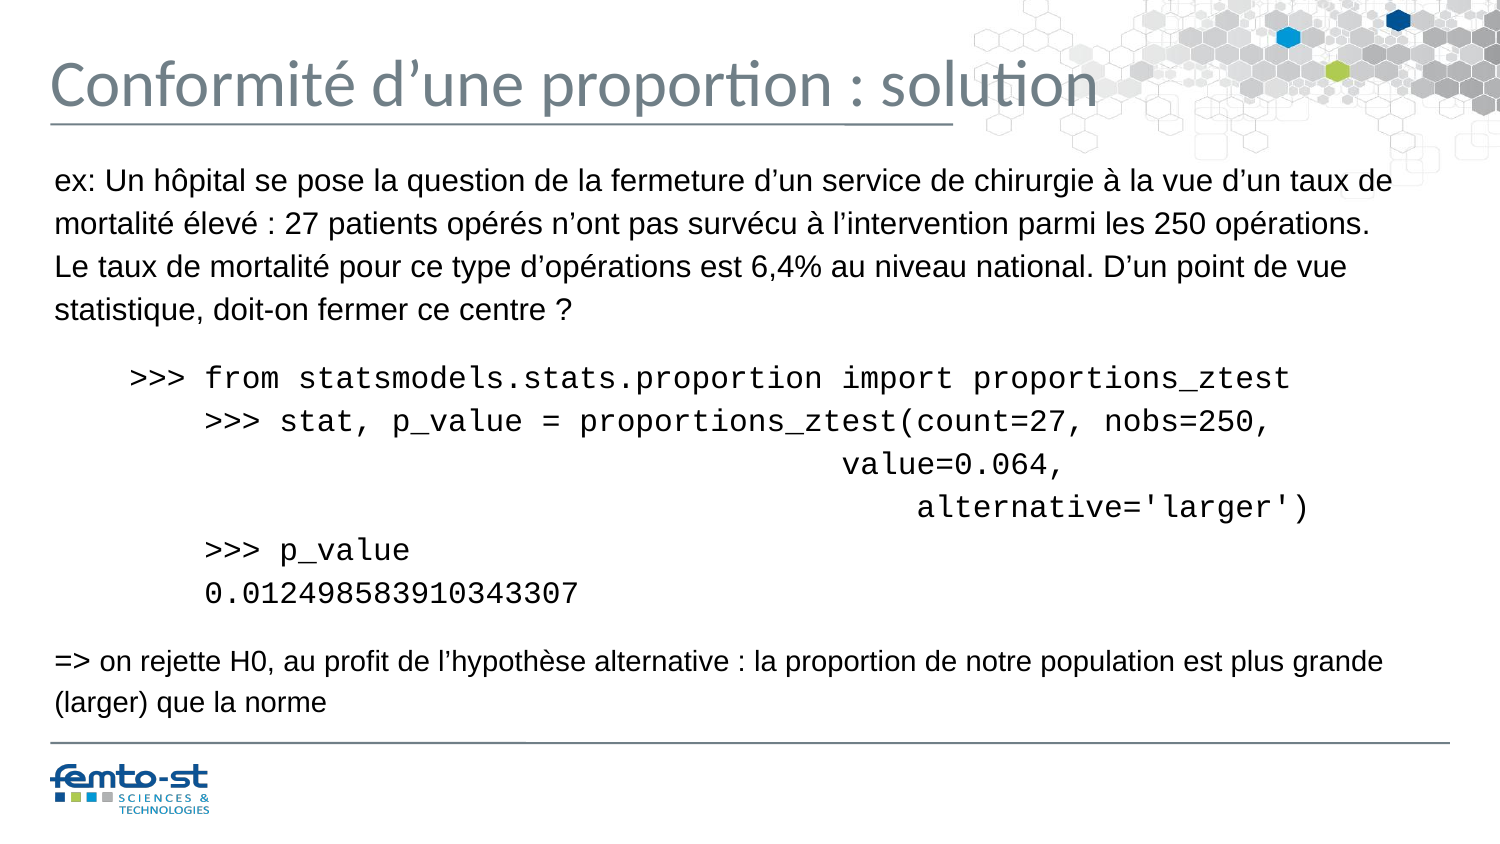

Conformité d’une proportion : solution
ex: Un hôpital se pose la question de la fermeture d’un service de chirurgie à la vue d’un taux de mortalité élevé : 27 patients opérés n’ont pas survécu à l’intervention parmi les 250 opérations.
Le taux de mortalité pour ce type d’opérations est 6,4% au niveau national. D’un point de vue statistique, doit-on fermer ce centre ?
>>> from statsmodels.stats.proportion import proportions_ztest
	>>> stat, p_value = proportions_ztest(count=27, nobs=250,
    	                                  value=0.064,
        	                              alternative='larger')
	>>> p_value
	0.012498583910343307
=> on rejette H0, au profit de l’hypothèse alternative : la proportion de notre population est plus grande (larger) que la norme